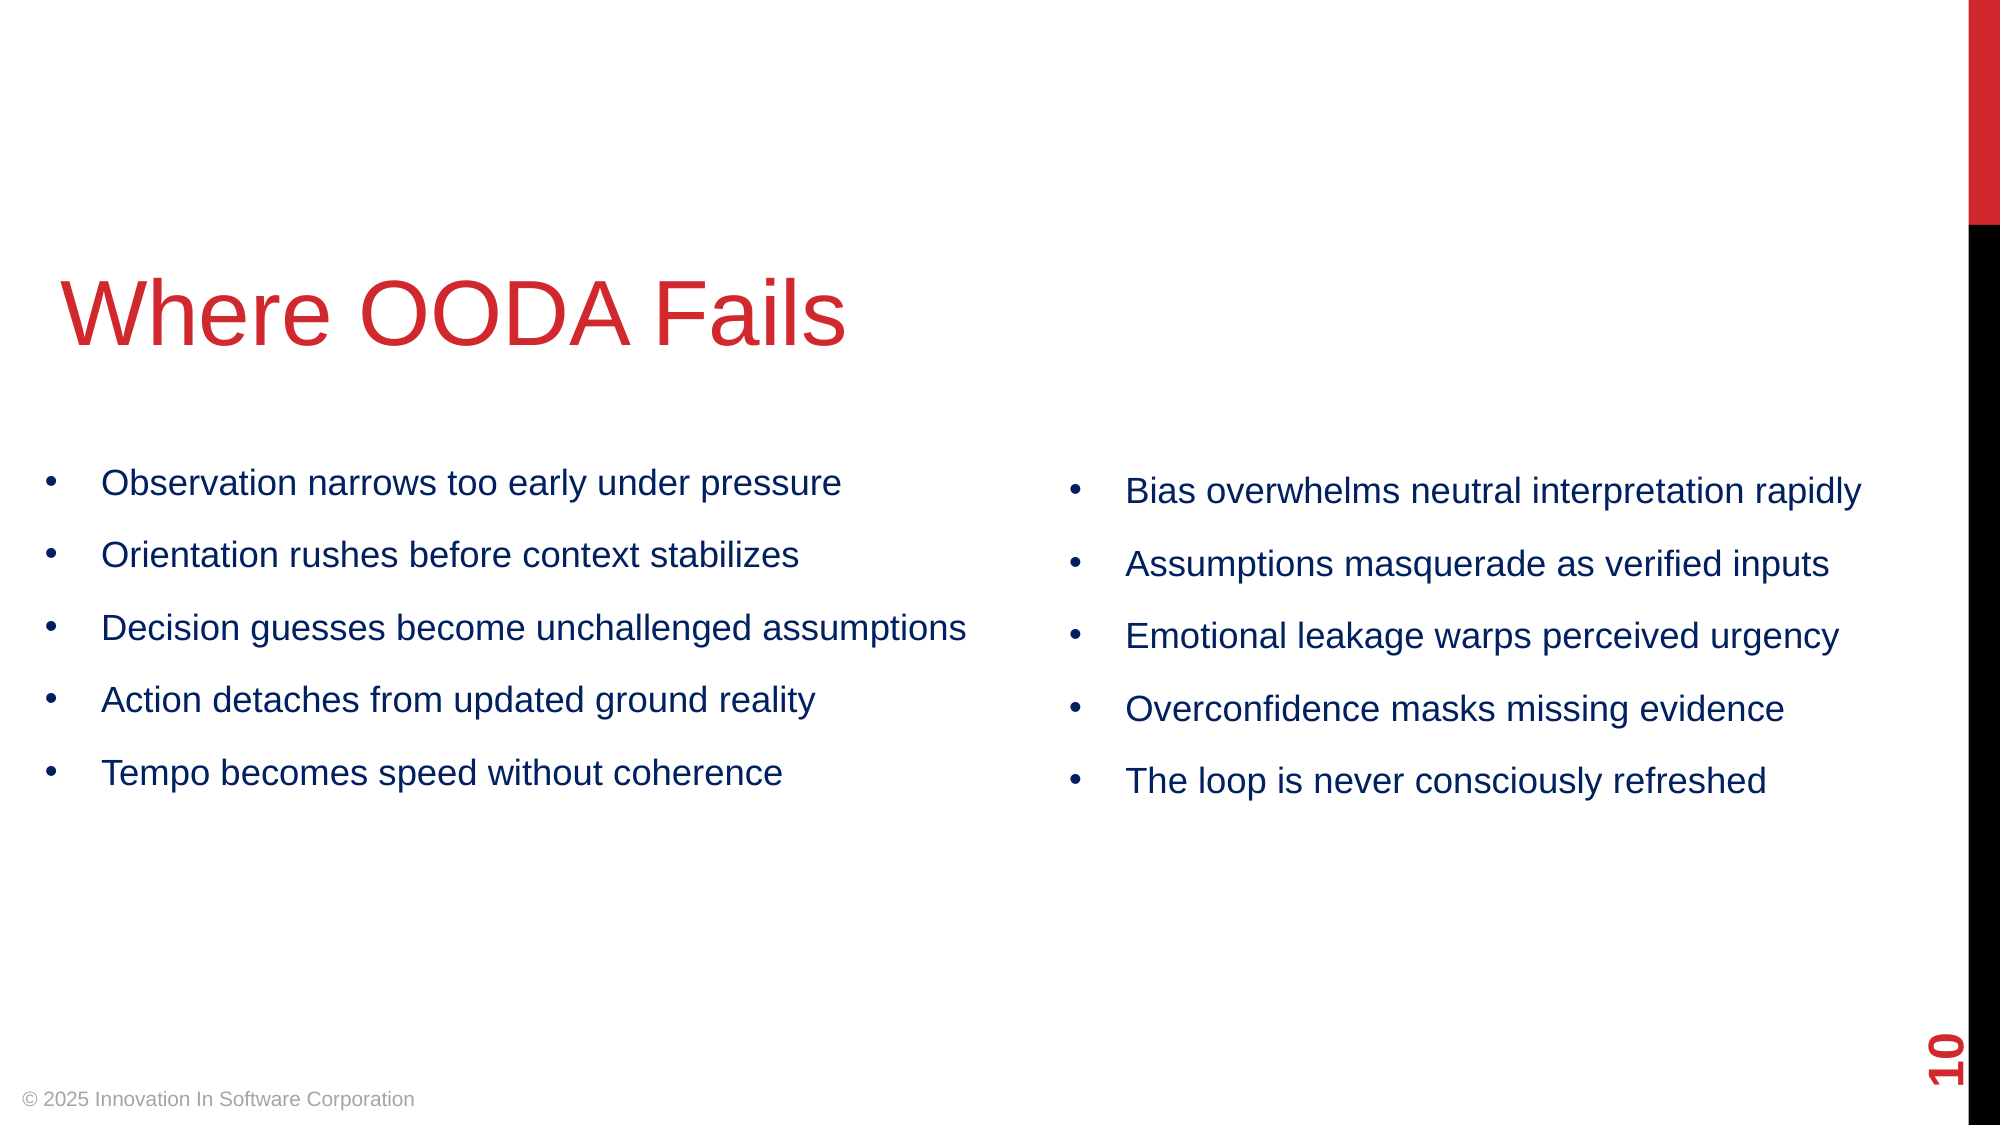

Where OODA Fails
Observation narrows too early under pressure
Bias overwhelms neutral interpretation rapidly
Orientation rushes before context stabilizes
Assumptions masquerade as verified inputs
Decision guesses become unchallenged assumptions
Emotional leakage warps perceived urgency
Action detaches from updated ground reality
Overconfidence masks missing evidence
Tempo becomes speed without coherence
The loop is never consciously refreshed
10
© 2025 Innovation In Software Corporation